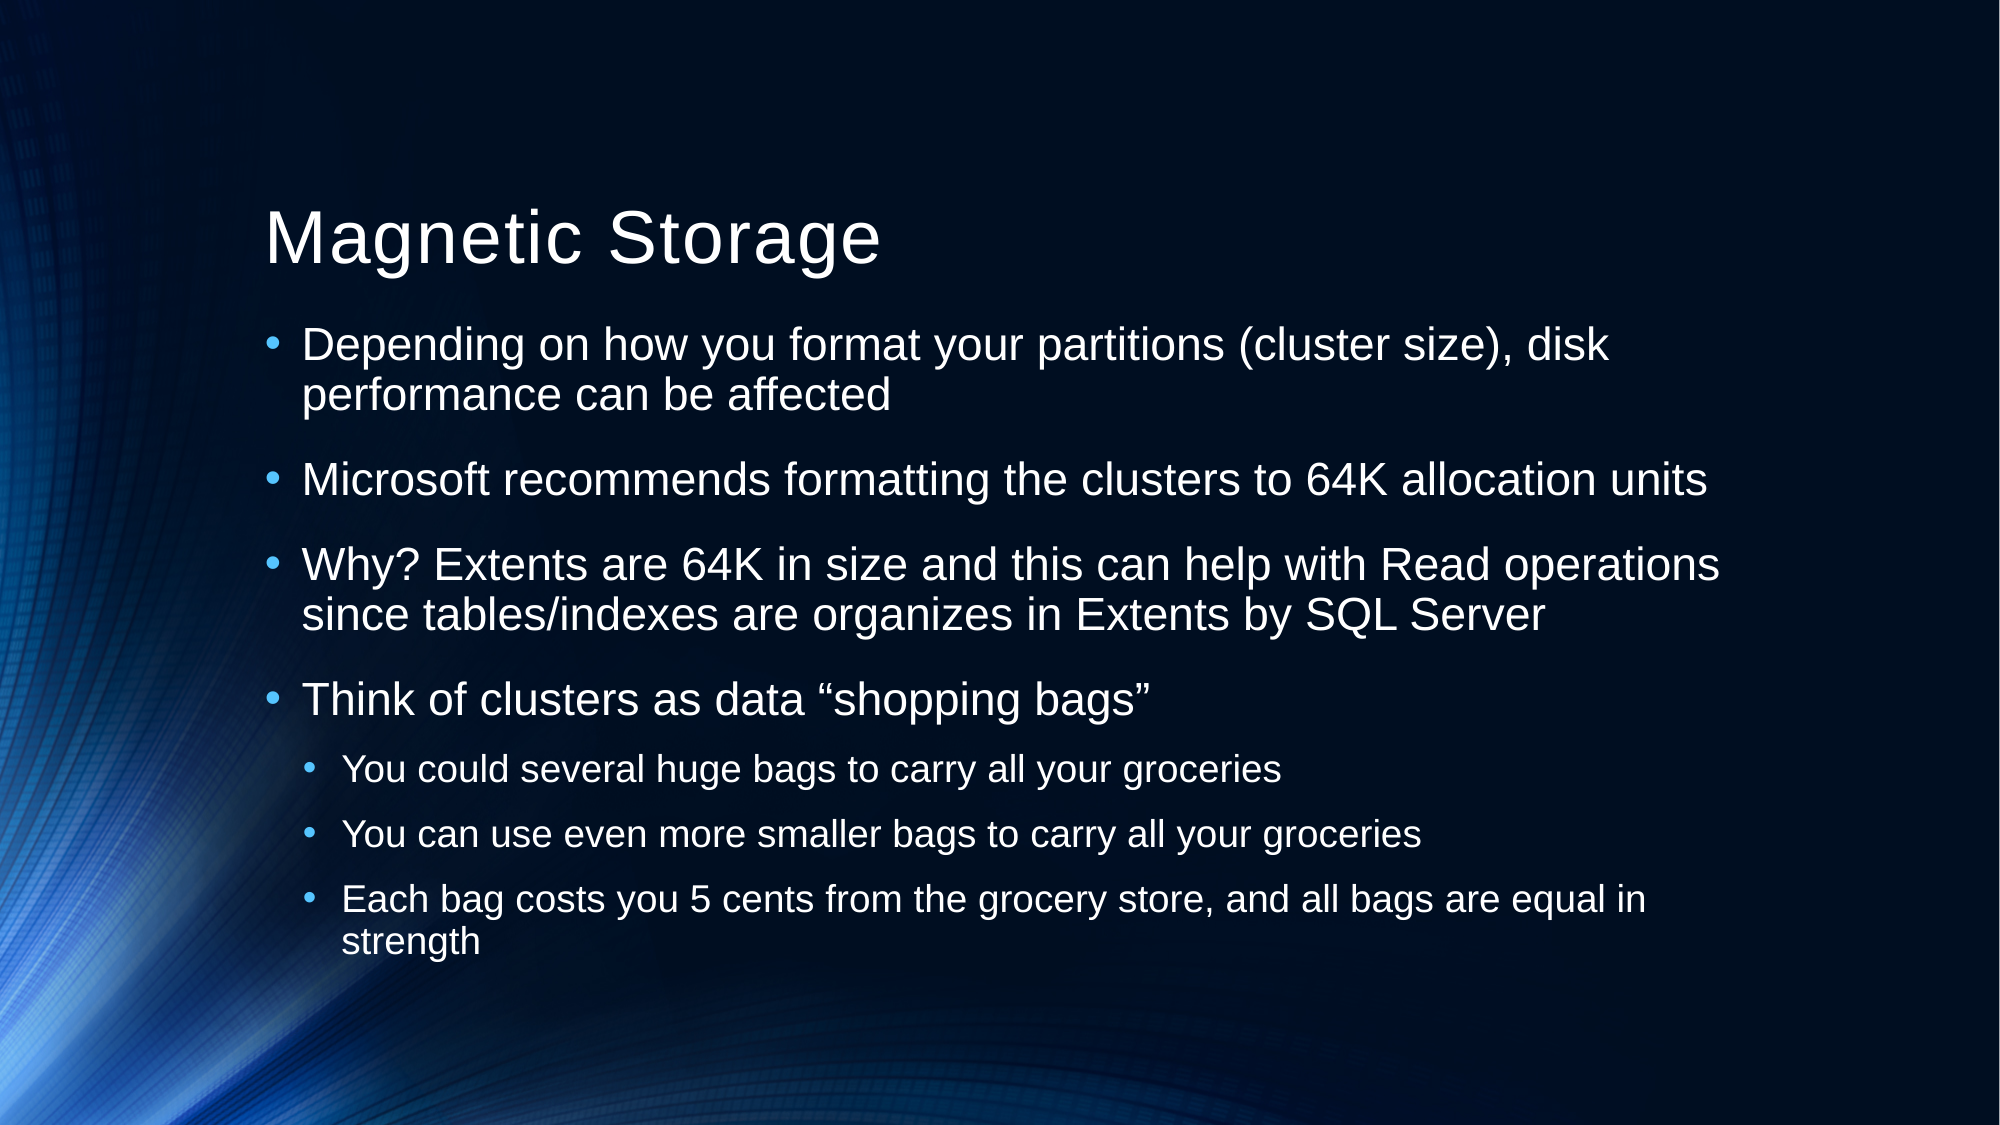

# Magnetic Storage
Depending on how you format your partitions (cluster size), disk performance can be affected
Microsoft recommends formatting the clusters to 64K allocation units
Why? Extents are 64K in size and this can help with Read operations since tables/indexes are organizes in Extents by SQL Server
Think of clusters as data “shopping bags”
You could several huge bags to carry all your groceries
You can use even more smaller bags to carry all your groceries
Each bag costs you 5 cents from the grocery store, and all bags are equal in strength